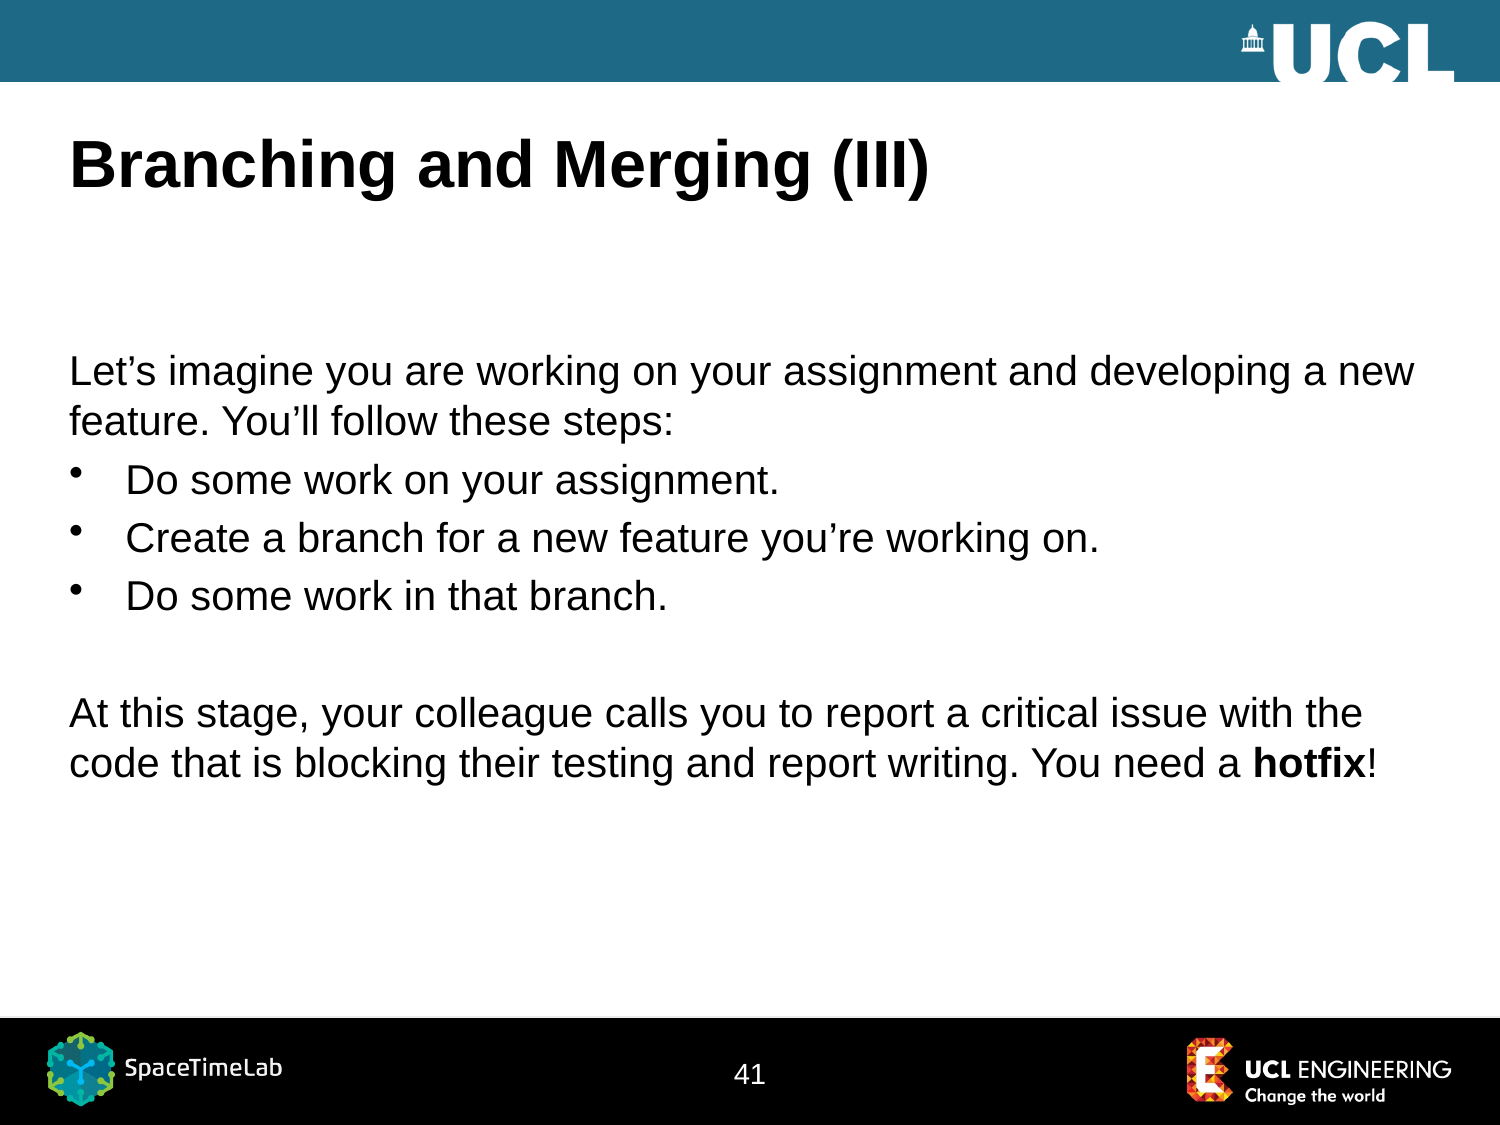

# Branching and Merging (III)

Let’s imagine you are working on your assignment and developing a new feature. You’ll follow these steps:
Do some work on your assignment.
Create a branch for a new feature you’re working on.
Do some work in that branch.

At this stage, your colleague calls you to report a critical issue with the code that is blocking their testing and report writing. You need a hotfix!
42